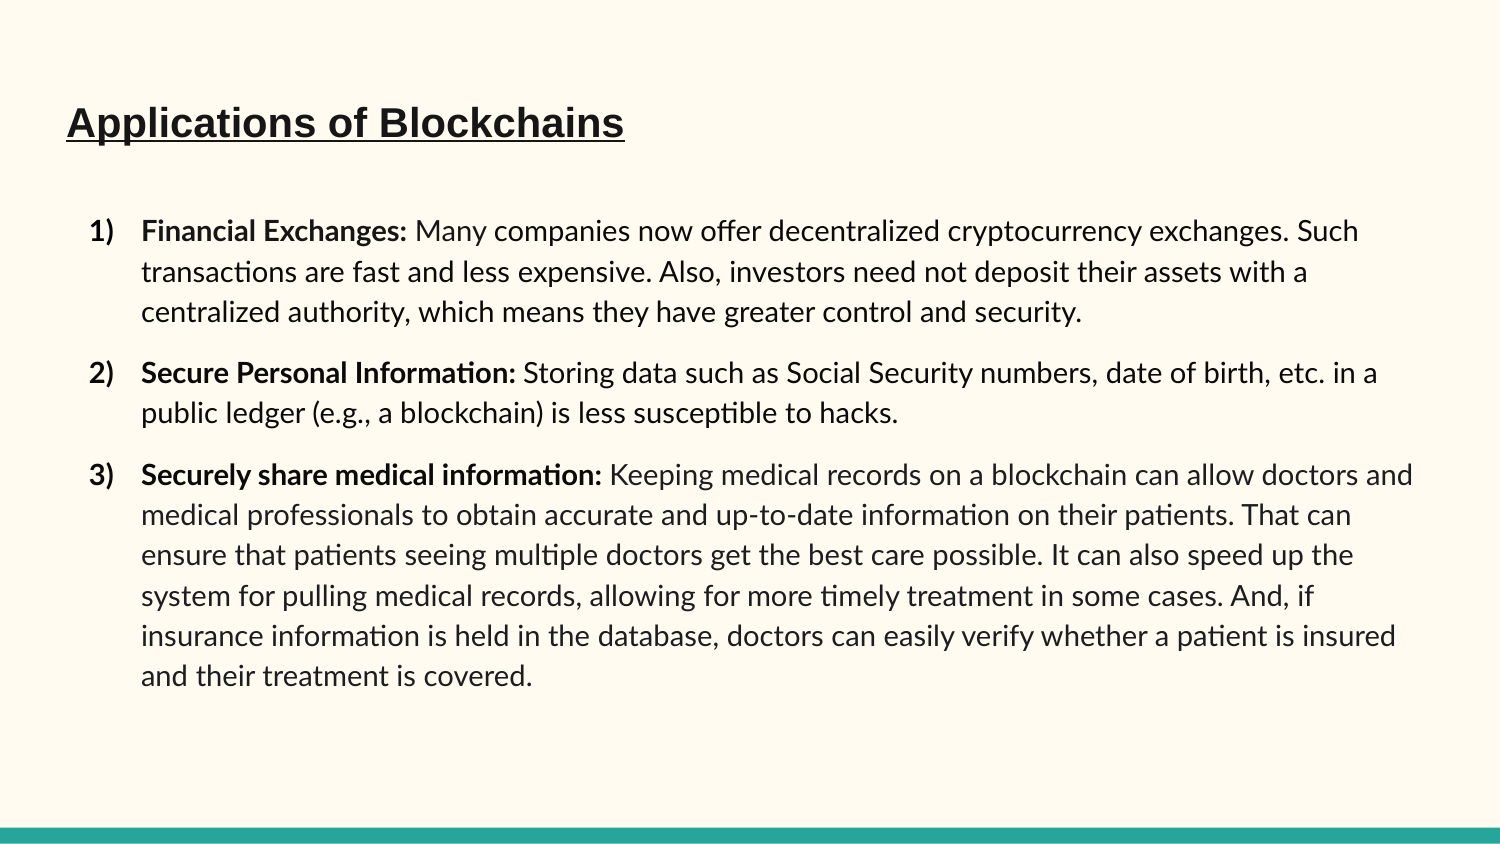

# Applications of Blockchains
Financial Exchanges: Many companies now offer decentralized cryptocurrency exchanges. Such transactions are fast and less expensive. Also, investors need not deposit their assets with a centralized authority, which means they have greater control and security.
Secure Personal Information: Storing data such as Social Security numbers, date of birth, etc. in a public ledger (e.g., a blockchain) is less susceptible to hacks.
Securely share medical information: Keeping medical records on a blockchain can allow doctors and medical professionals to obtain accurate and up-to-date information on their patients. That can ensure that patients seeing multiple doctors get the best care possible. It can also speed up the system for pulling medical records, allowing for more timely treatment in some cases. And, if insurance information is held in the database, doctors can easily verify whether a patient is insured and their treatment is covered.